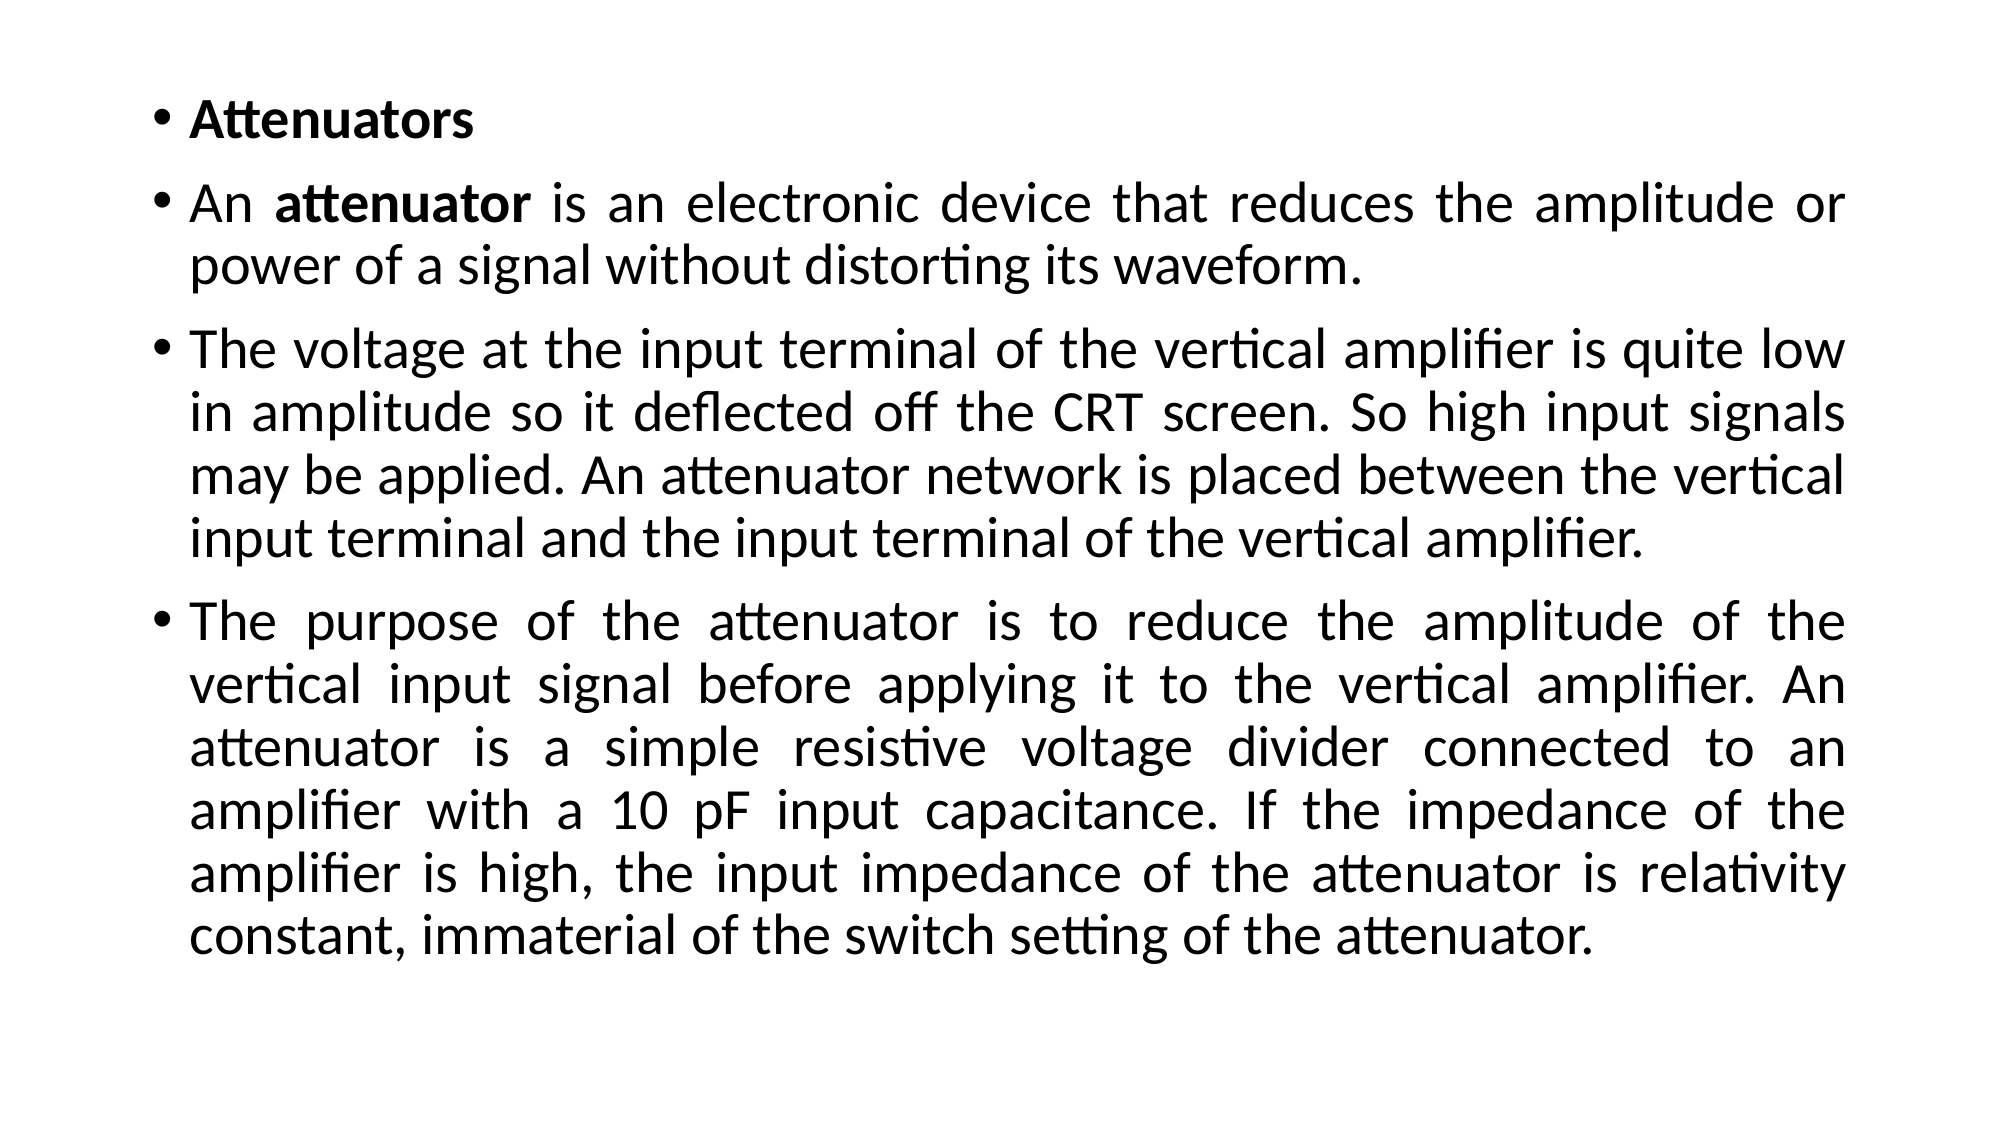

Attenuators
An attenuator is an electronic device that reduces the amplitude or power of a signal without distorting its waveform.
The voltage at the input terminal of the vertical amplifier is quite low in amplitude so it deflected off the CRT screen. So high input signals may be applied. An attenuator network is placed between the vertical input terminal and the input terminal of the vertical amplifier.
The purpose of the attenuator is to reduce the amplitude of the vertical input signal before applying it to the vertical amplifier. An attenuator is a simple resistive voltage divider connected to an amplifier with a 10 pF input capacitance. If the impedance of the amplifier is high, the input impedance of the attenuator is relativity constant, immaterial of the switch setting of the attenuator.